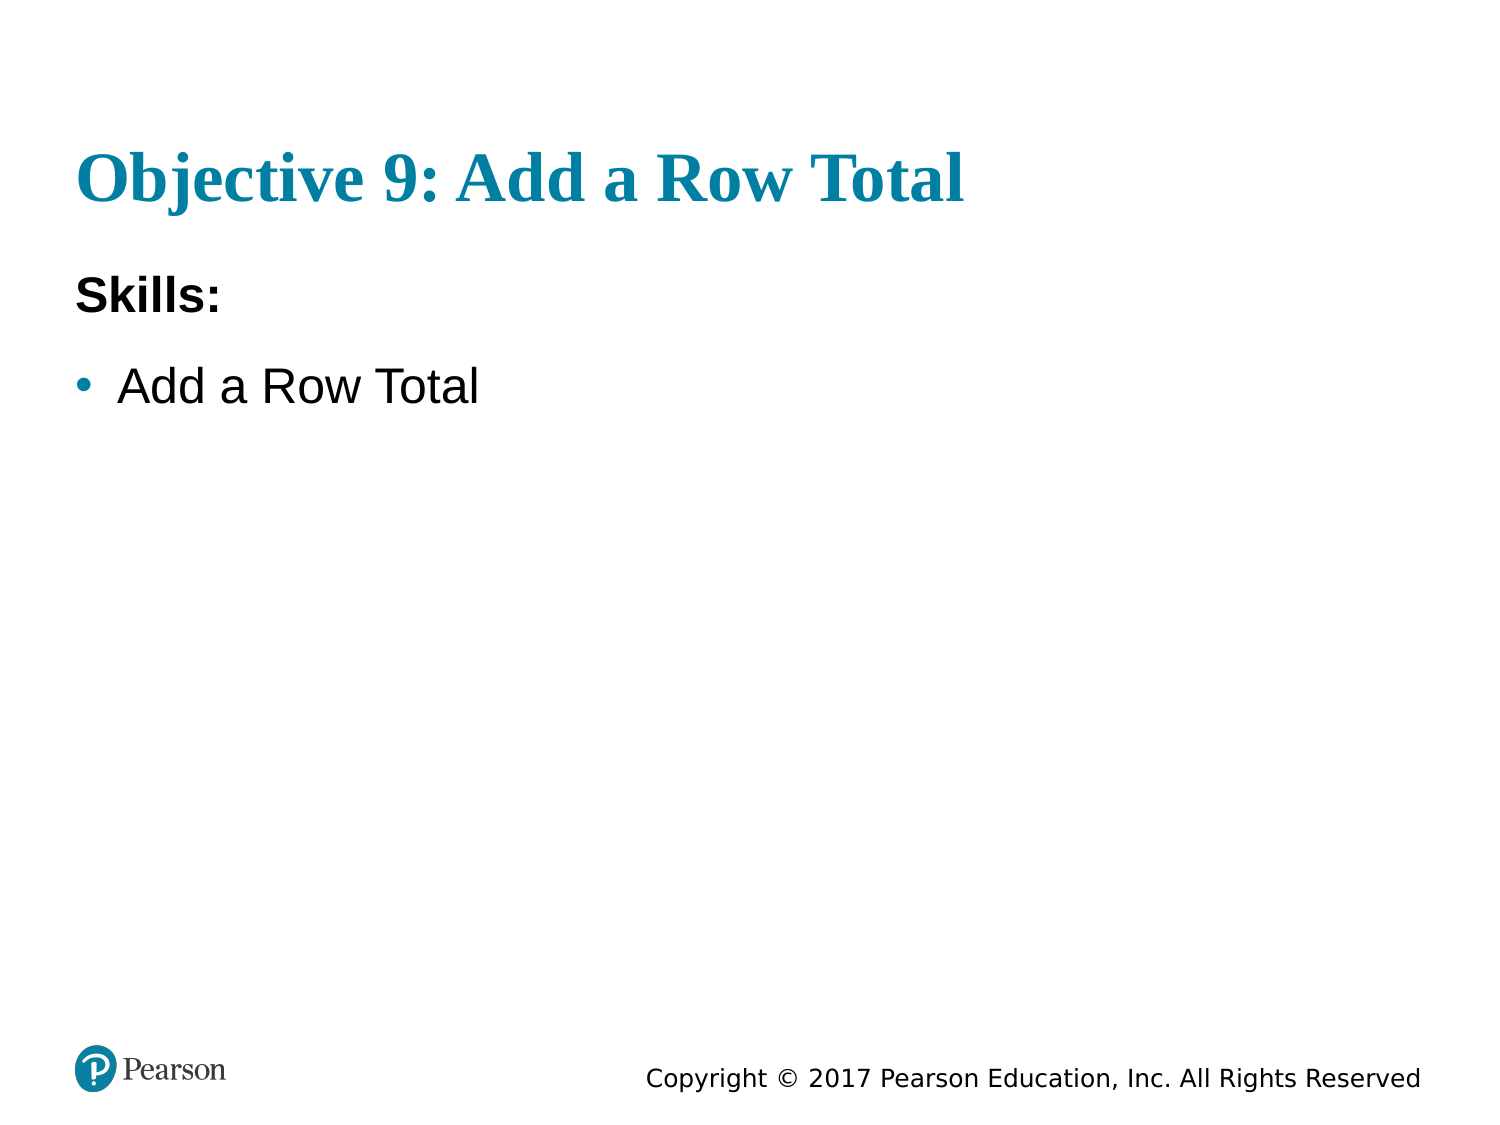

# Objective 9: Add a Row Total
Skills:
Add a Row Total